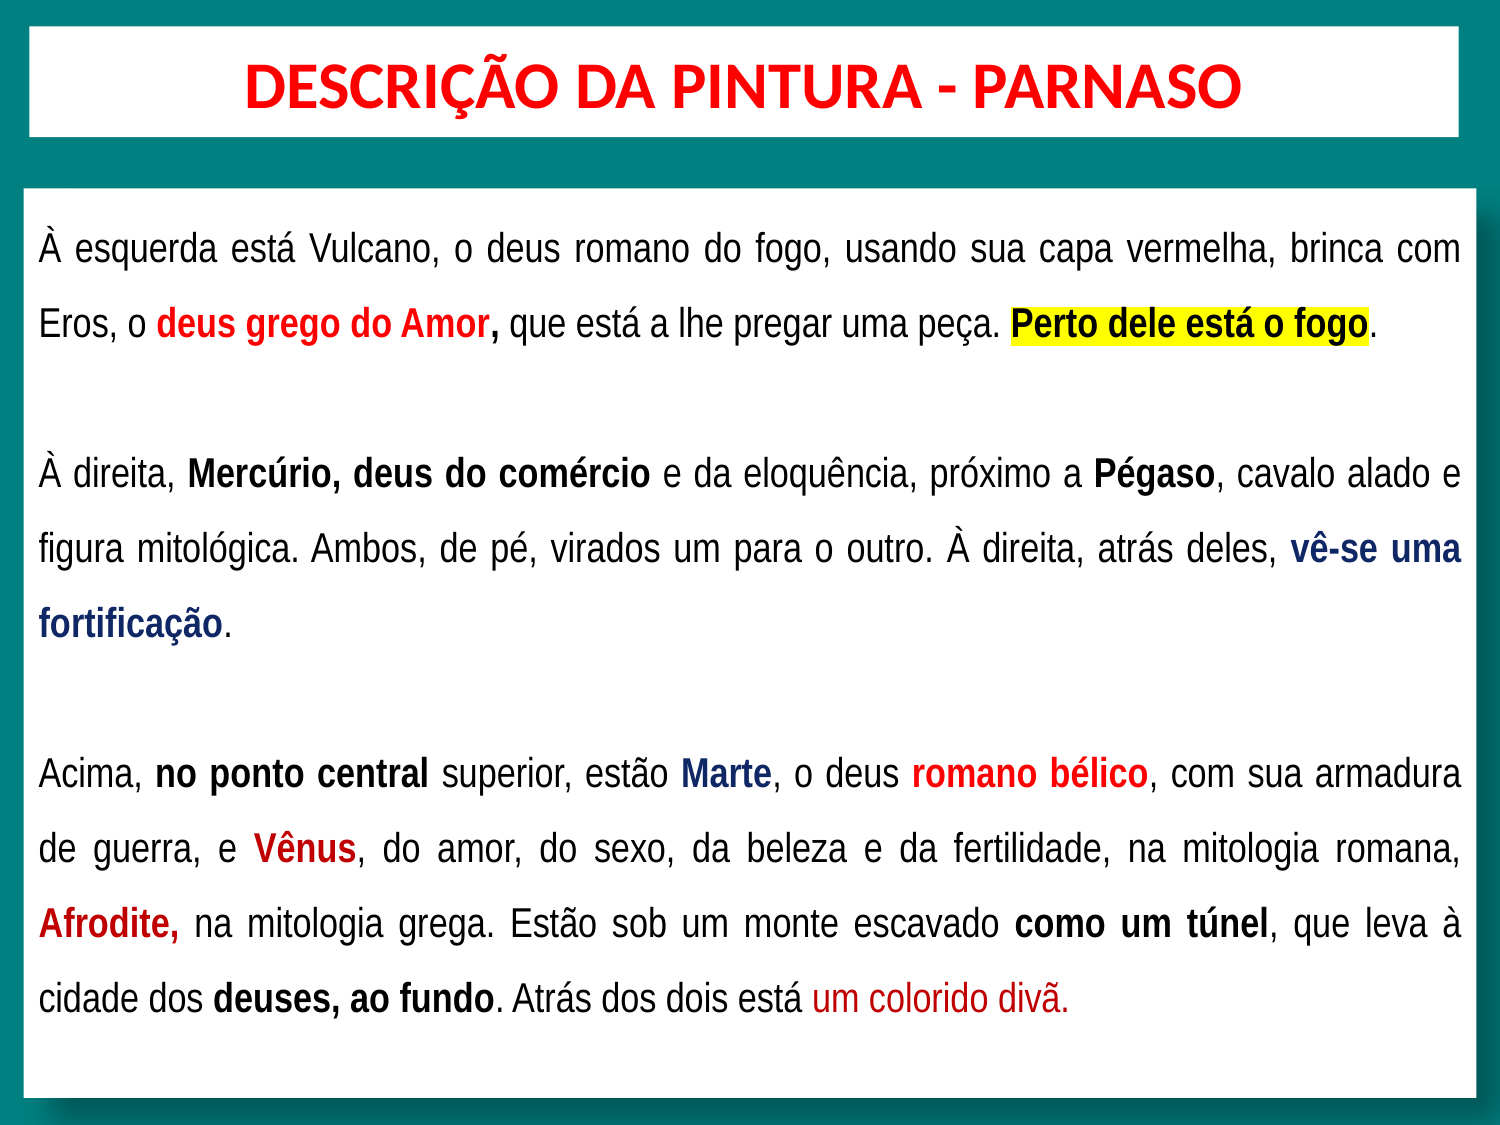

# DESCRIÇÃO DA PINTURA - PARNASO
À esquerda está Vulcano, o deus romano do fogo, usando sua capa vermelha, brinca com Eros, o deus grego do Amor, que está a lhe pregar uma peça. Perto dele está o fogo.

À direita, Mercúrio, deus do comércio e da eloquência, próximo a Pégaso, cavalo alado e figura mitológica. Ambos, de pé, virados um para o outro. À direita, atrás deles, vê-se uma fortificação.

Acima, no ponto central superior, estão Marte, o deus romano bélico, com sua armadura de guerra, e Vênus, do amor, do sexo, da beleza e da fertilidade, na mitologia romana, Afrodite, na mitologia grega. Estão sob um monte escavado como um túnel, que leva à cidade dos deuses, ao fundo. Atrás dos dois está um colorido divã.

Andrea Mantegna pintou a paisagem realisticamente, agregando a ela as figuras fantasiosas dos deuses. O céu está azul e o dia claro e iluminado.